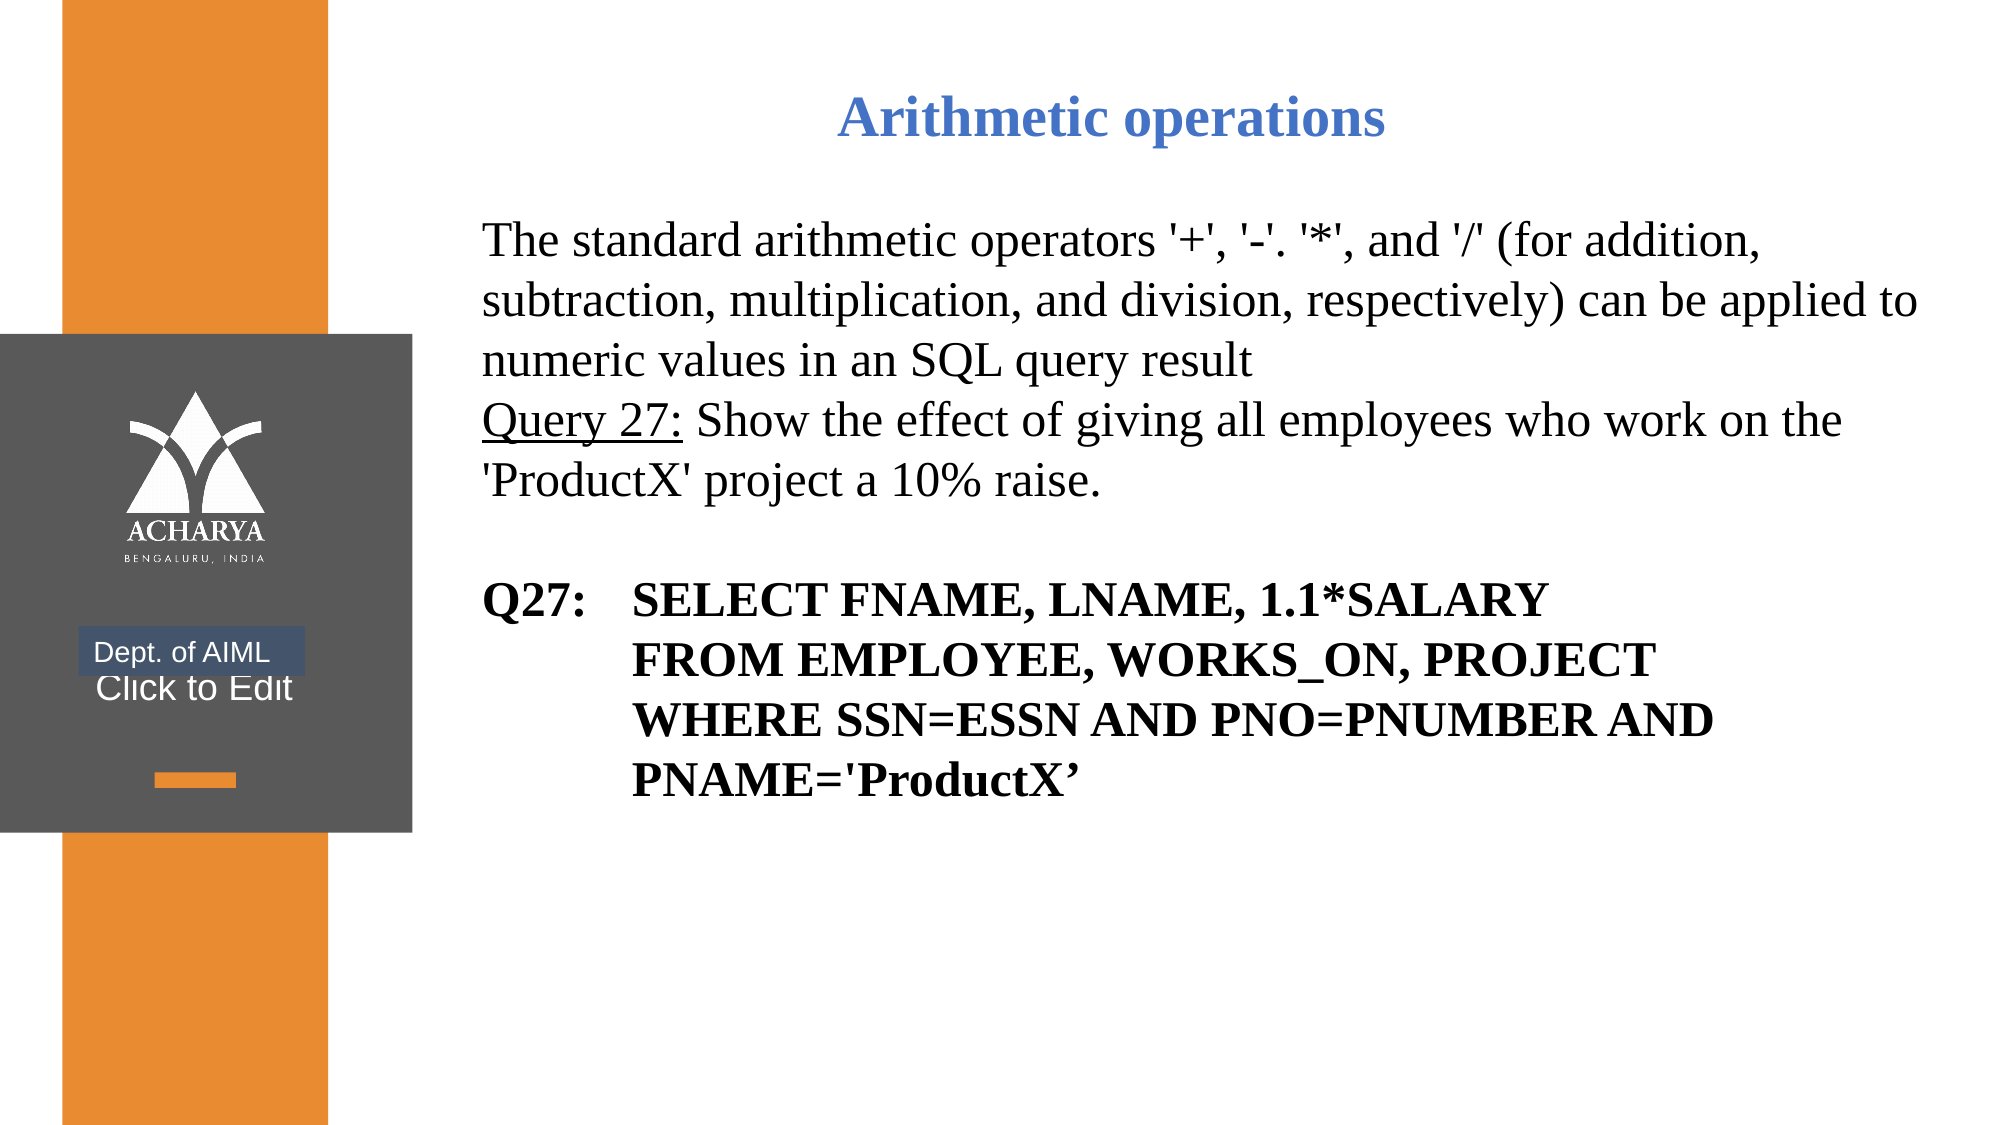

Arithmetic operations
The standard arithmetic operators '+', '-'. '*', and '/' (for addition, subtraction, multiplication, and division, respectively) can be applied to numeric values in an SQL query result
Query 27: Show the effect of giving all employees who work on the 'ProductX' project a 10% raise.
Q27:	SELECT FNAME, LNAME, 1.1*SALARY
	FROM EMPLOYEE, WORKS_ON, PROJECT
	WHERE SSN=ESSN AND PNO=PNUMBER AND		PNAME='ProductX’

Dept. of AIML